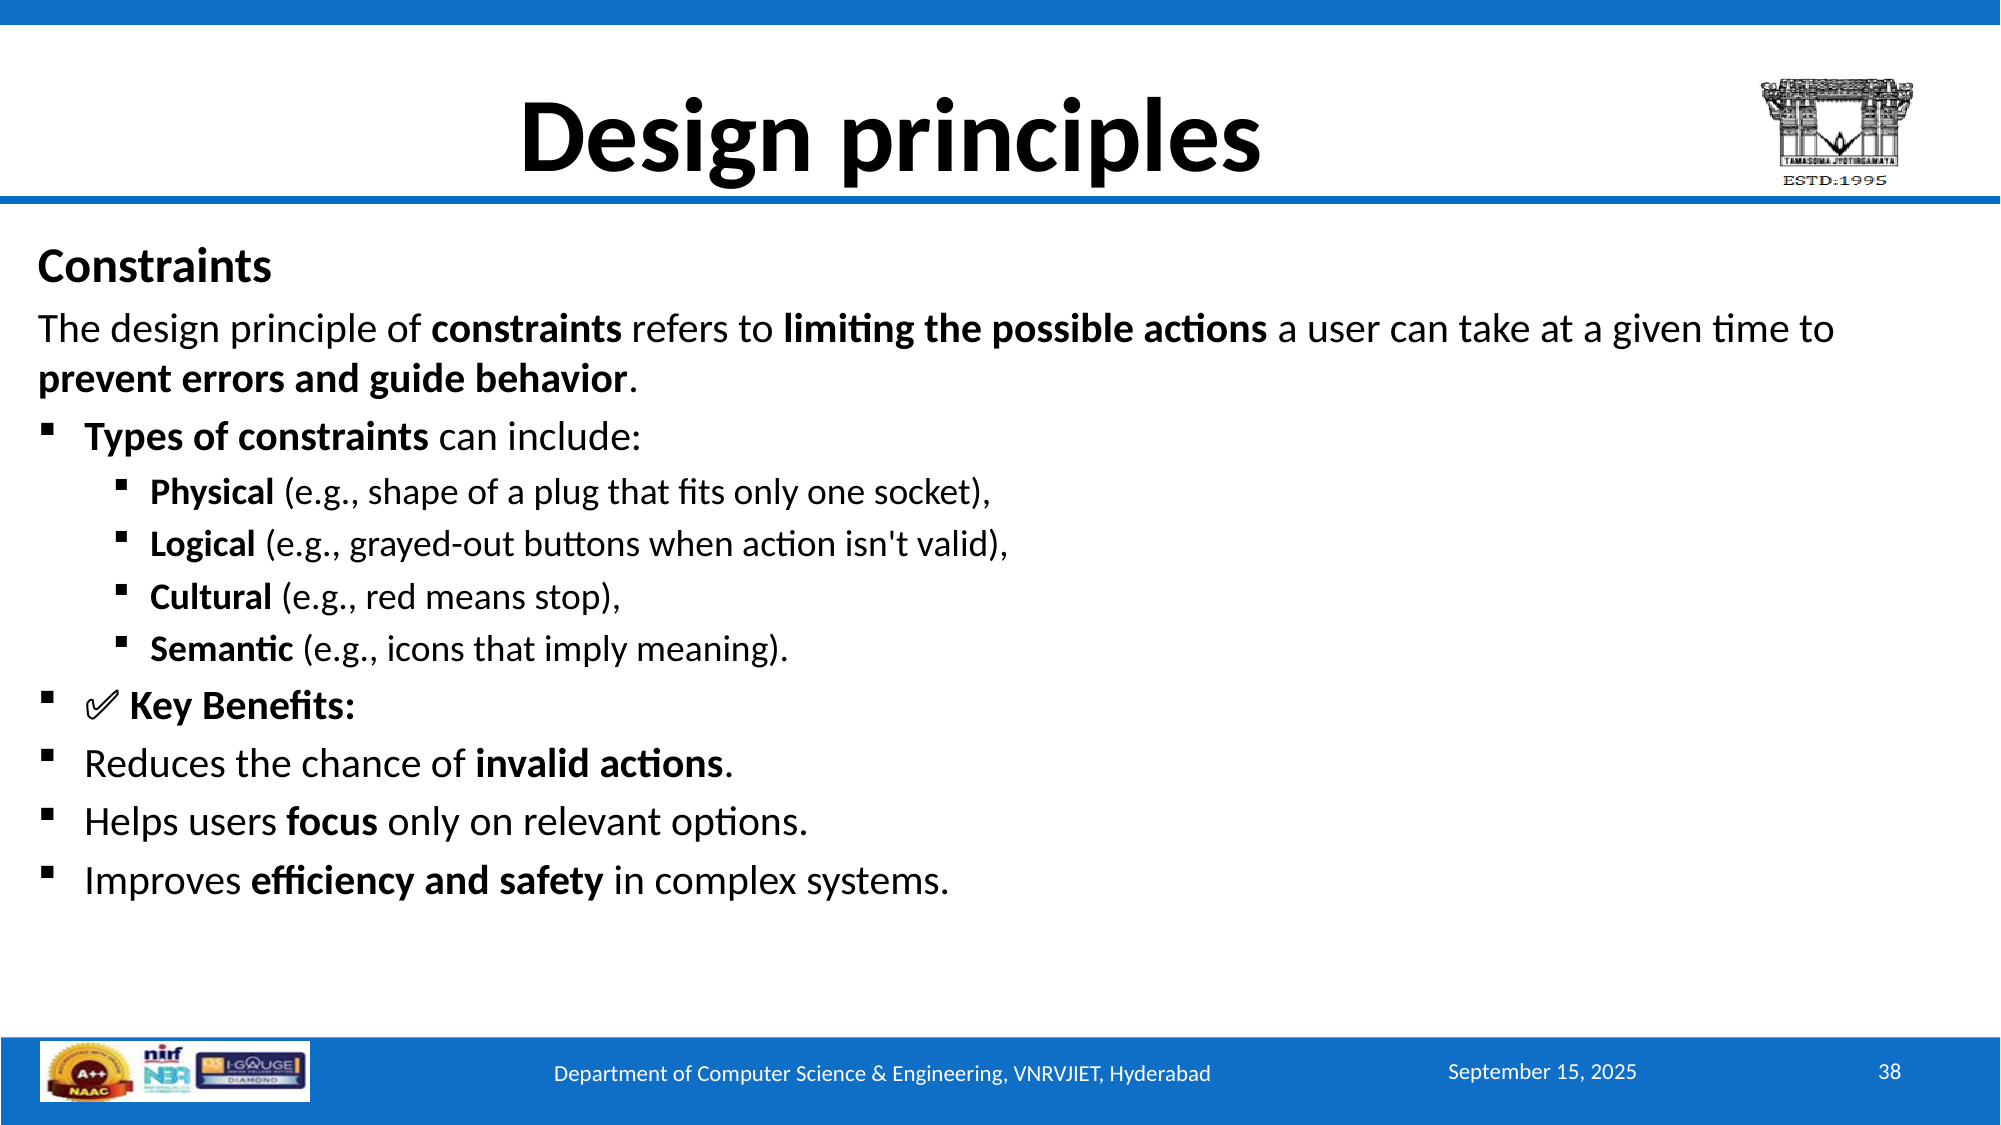

# Design principles
Constraints
The design principle of constraints refers to limiting the possible actions a user can take at a given time to prevent errors and guide behavior.
Types of constraints can include:
Physical (e.g., shape of a plug that fits only one socket),
Logical (e.g., grayed-out buttons when action isn't valid),
Cultural (e.g., red means stop),
Semantic (e.g., icons that imply meaning).
✅ Key Benefits:
Reduces the chance of invalid actions.
Helps users focus only on relevant options.
Improves efficiency and safety in complex systems.
September 15, 2025
38
Department of Computer Science & Engineering, VNRVJIET, Hyderabad